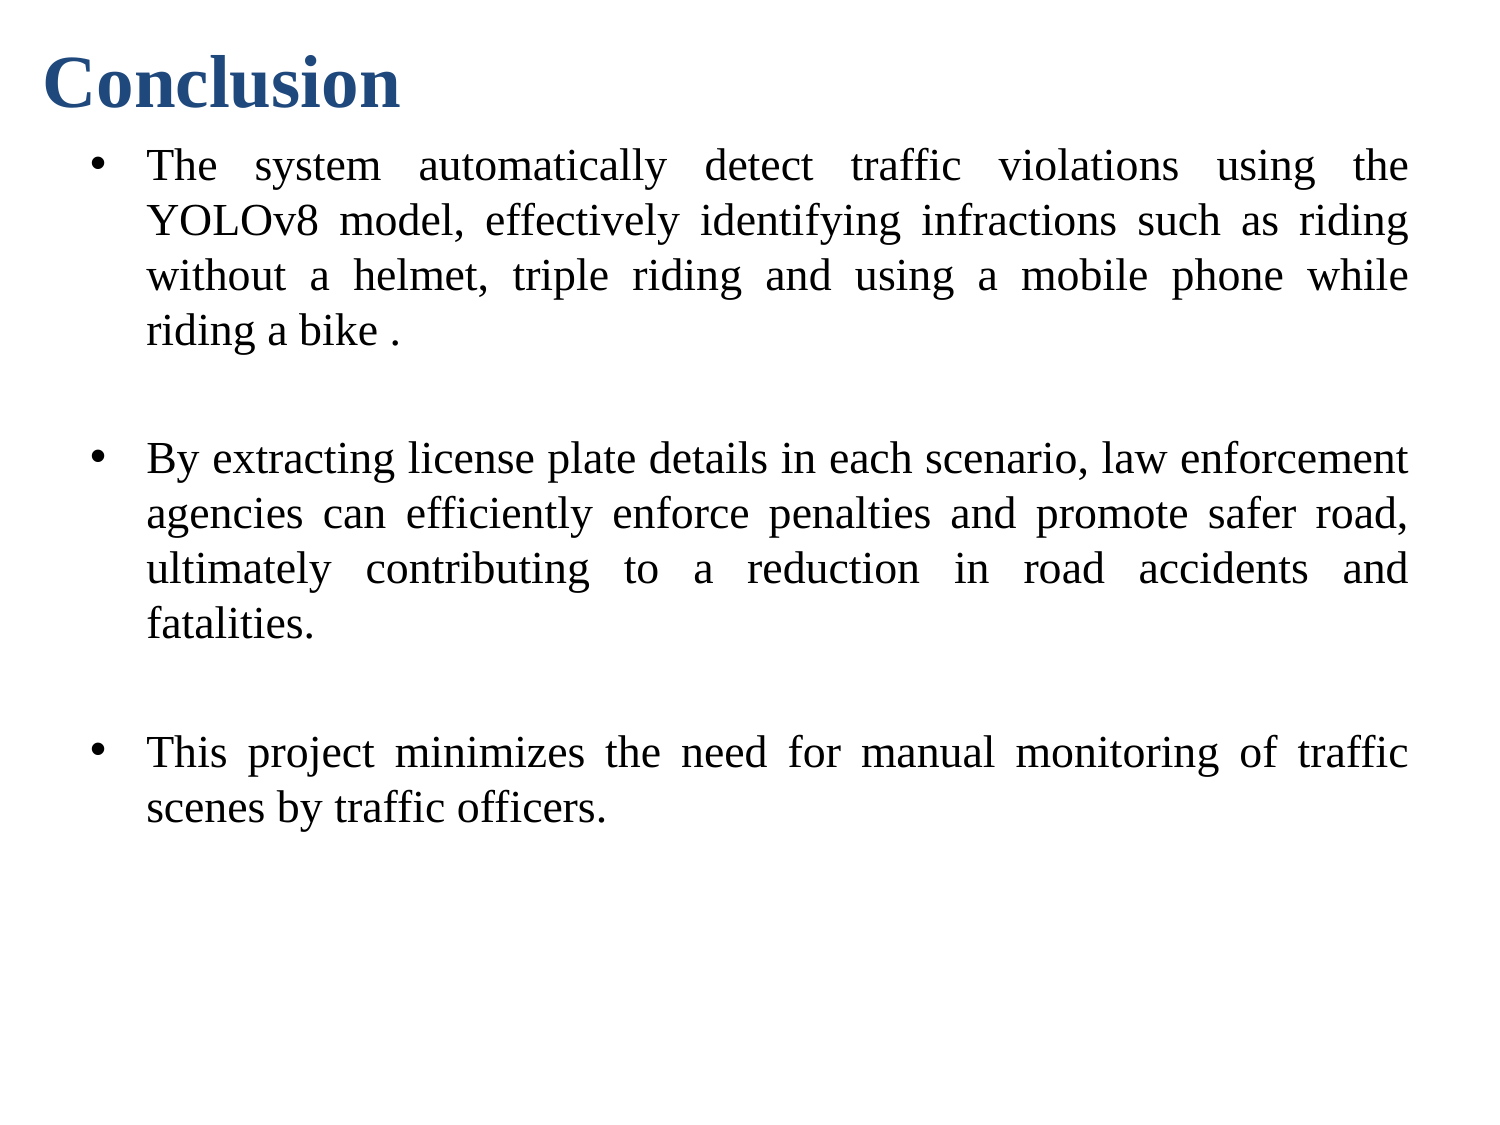

# Conclusion
The system automatically detect traffic violations using the YOLOv8 model, effectively identifying infractions such as riding without a helmet, triple riding and using a mobile phone while riding a bike .

By extracting license plate details in each scenario, law enforcement agencies can efficiently enforce penalties and promote safer road, ultimately contributing to a reduction in road accidents and fatalities.

This project minimizes the need for manual monitoring of traffic scenes by traffic officers.